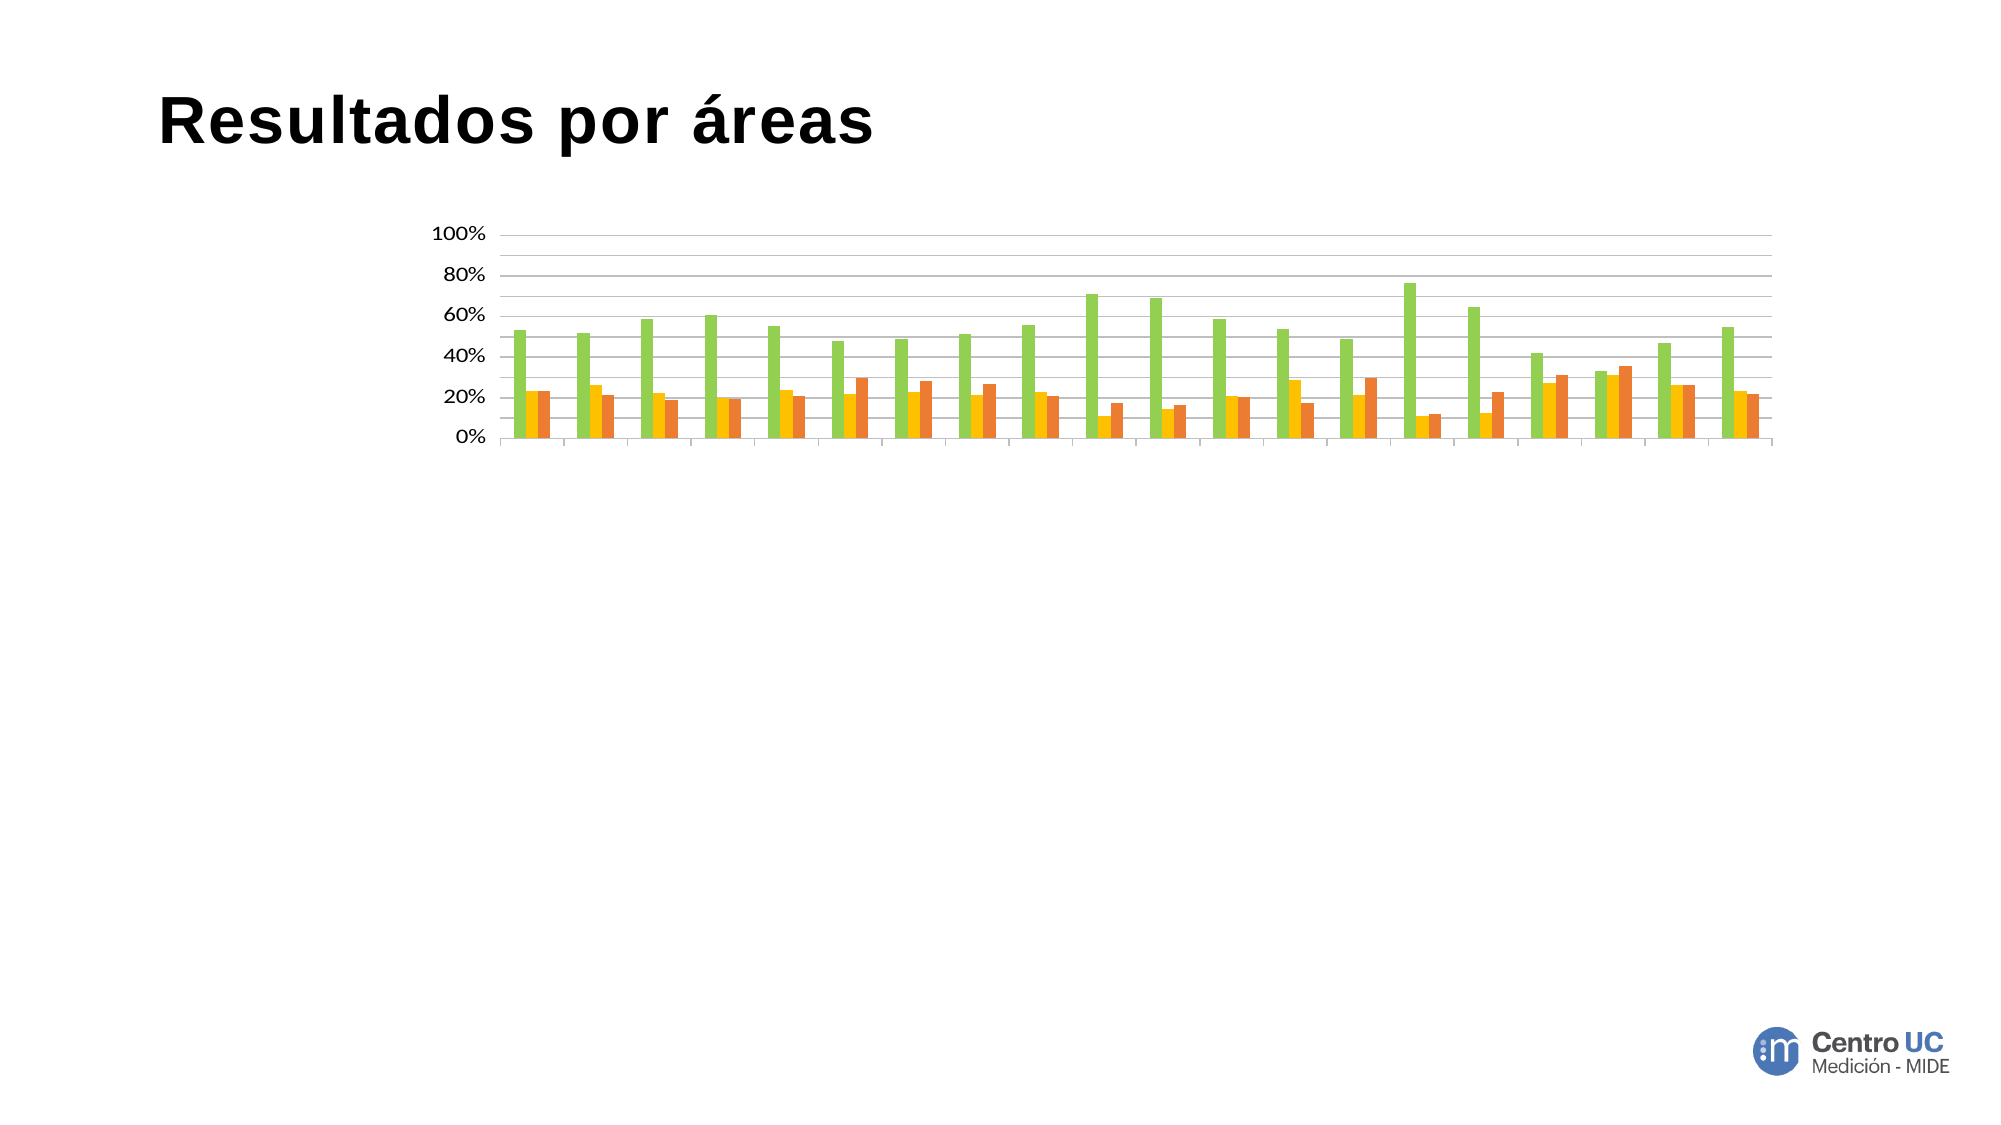

# Resultados por áreas

### Chart

| Category | Apreciación Positiva | Apreciación Positiva | Apreciación Positiva |
|---|---|---|---|
| Dirección de Comunicaciones, Asuntos Corporativos y Prensa | 0.5331619537275064 | 0.23547557840616967 | 0.23136246786632392 |
| Dirección de Asesoría Jurídica | 0.5215909090909091 | 0.26477272727272727 | 0.21363636363636362 |
| Dirección de Administración y Finanzas | 0.5862903225806452 | 0.22278225806451613 | 0.1909274193548387 |
| Dirección de Obras Municipales | 0.6070686070686071 | 0.2 | 0.19293139293139294 |
| Dirección de Personas | 0.5562236921226699 | 0.23692122669873722 | 0.20685508117859291 |
| SECPLA | 0.4814422057264051 | 0.21951219512195122 | 0.2990455991516437 |
| Dirección de Seguridad Pública | 0.48890304767972814 | 0.22990336625252203 | 0.2811935860677498 |
| Dirección de Desarrollo Comunitario | 0.5156543519098309 | 0.21634314339386349 | 0.2680025046963056 |
| 1er Juzgado de Policía Local | 0.56125 | 0.228125 | 0.210625 |
| Dirección de Servicios de Salud, Educacion y demas incorporados a la gestion municipal | 0.7139364303178484 | 0.11246943765281174 | 0.17359413202933985 |
| Dirección Innovación y Sustentabilidad | 0.6916666666666667 | 0.14583333333333334 | 0.1625 |
| Dirección de Infraestructura Comunal | 0.5864588407208963 | 0.20993667803214808 | 0.20360448124695568 |
| Dirección de Tránsito y Transporte Público | 0.5370919881305638 | 0.2874099194573972 | 0.175498092412039 |
| Dirección de Informática | 0.4885290148448043 | 0.21592442645074225 | 0.29554655870445345 |
| Dirección de Asesoría Urbana | 0.7675 | 0.11 | 0.1225 |
| Administración Municipal | 0.6458333333333334 | 0.12708333333333333 | 0.22708333333333333 |
| Dirección de Medio Ambiente, Aseo y Ornato | 0.41875 | 0.27115384615384613 | 0.31009615384615385 |
| 2do Juzgado de Policía Local | 0.3317365269461078 | 0.3137724550898204 | 0.35449101796407184 |
| Secretaría Municipal | 0.4683333333333333 | 0.2658333333333333 | 0.2658333333333333 |
| Dirección de Control | 0.55 | 0.23125 | 0.21875 |